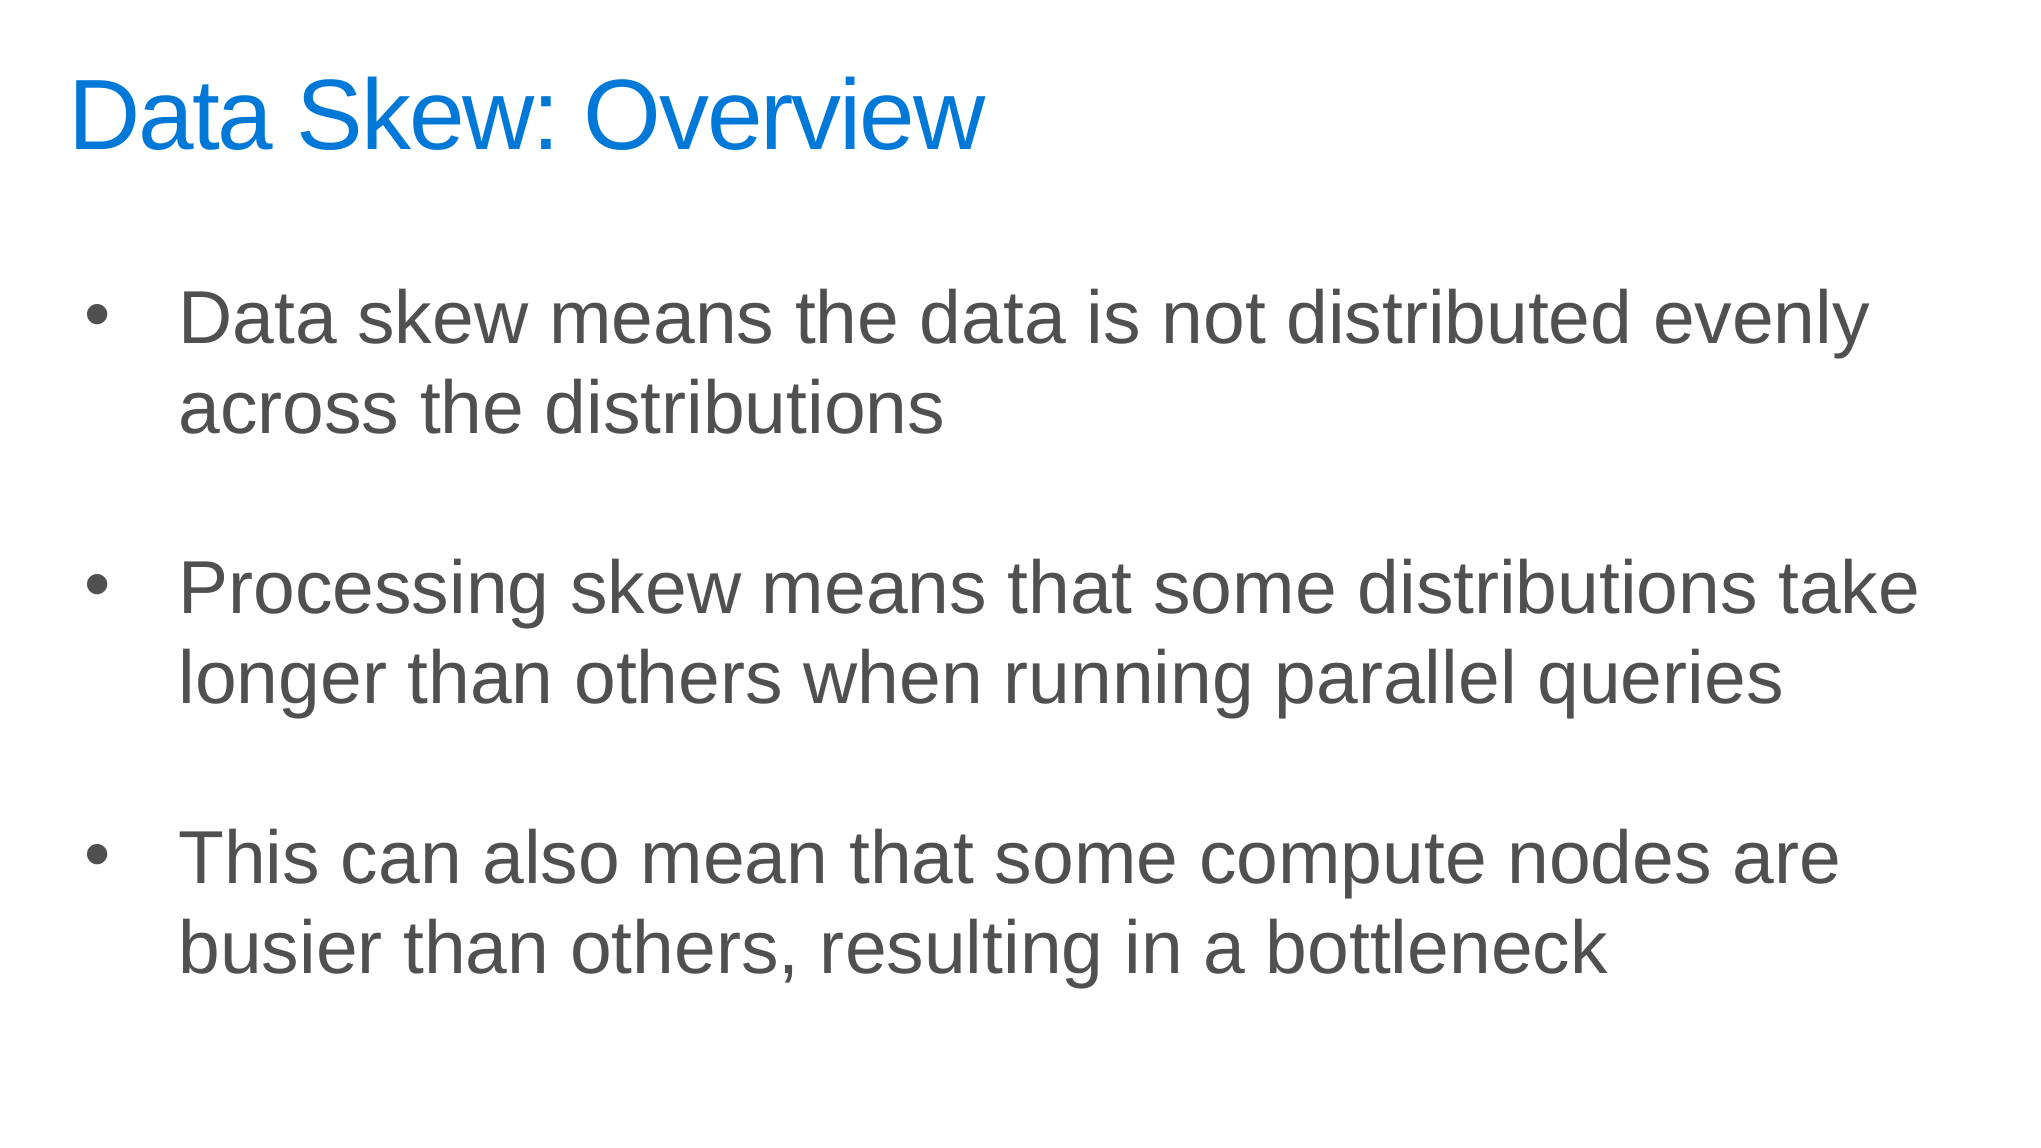

# Data Skew: Overview
Data skew means the data is not distributed evenly across the distributions

Processing skew means that some distributions take longer than others when running parallel queries

This can also mean that some compute nodes are busier than others, resulting in a bottleneck